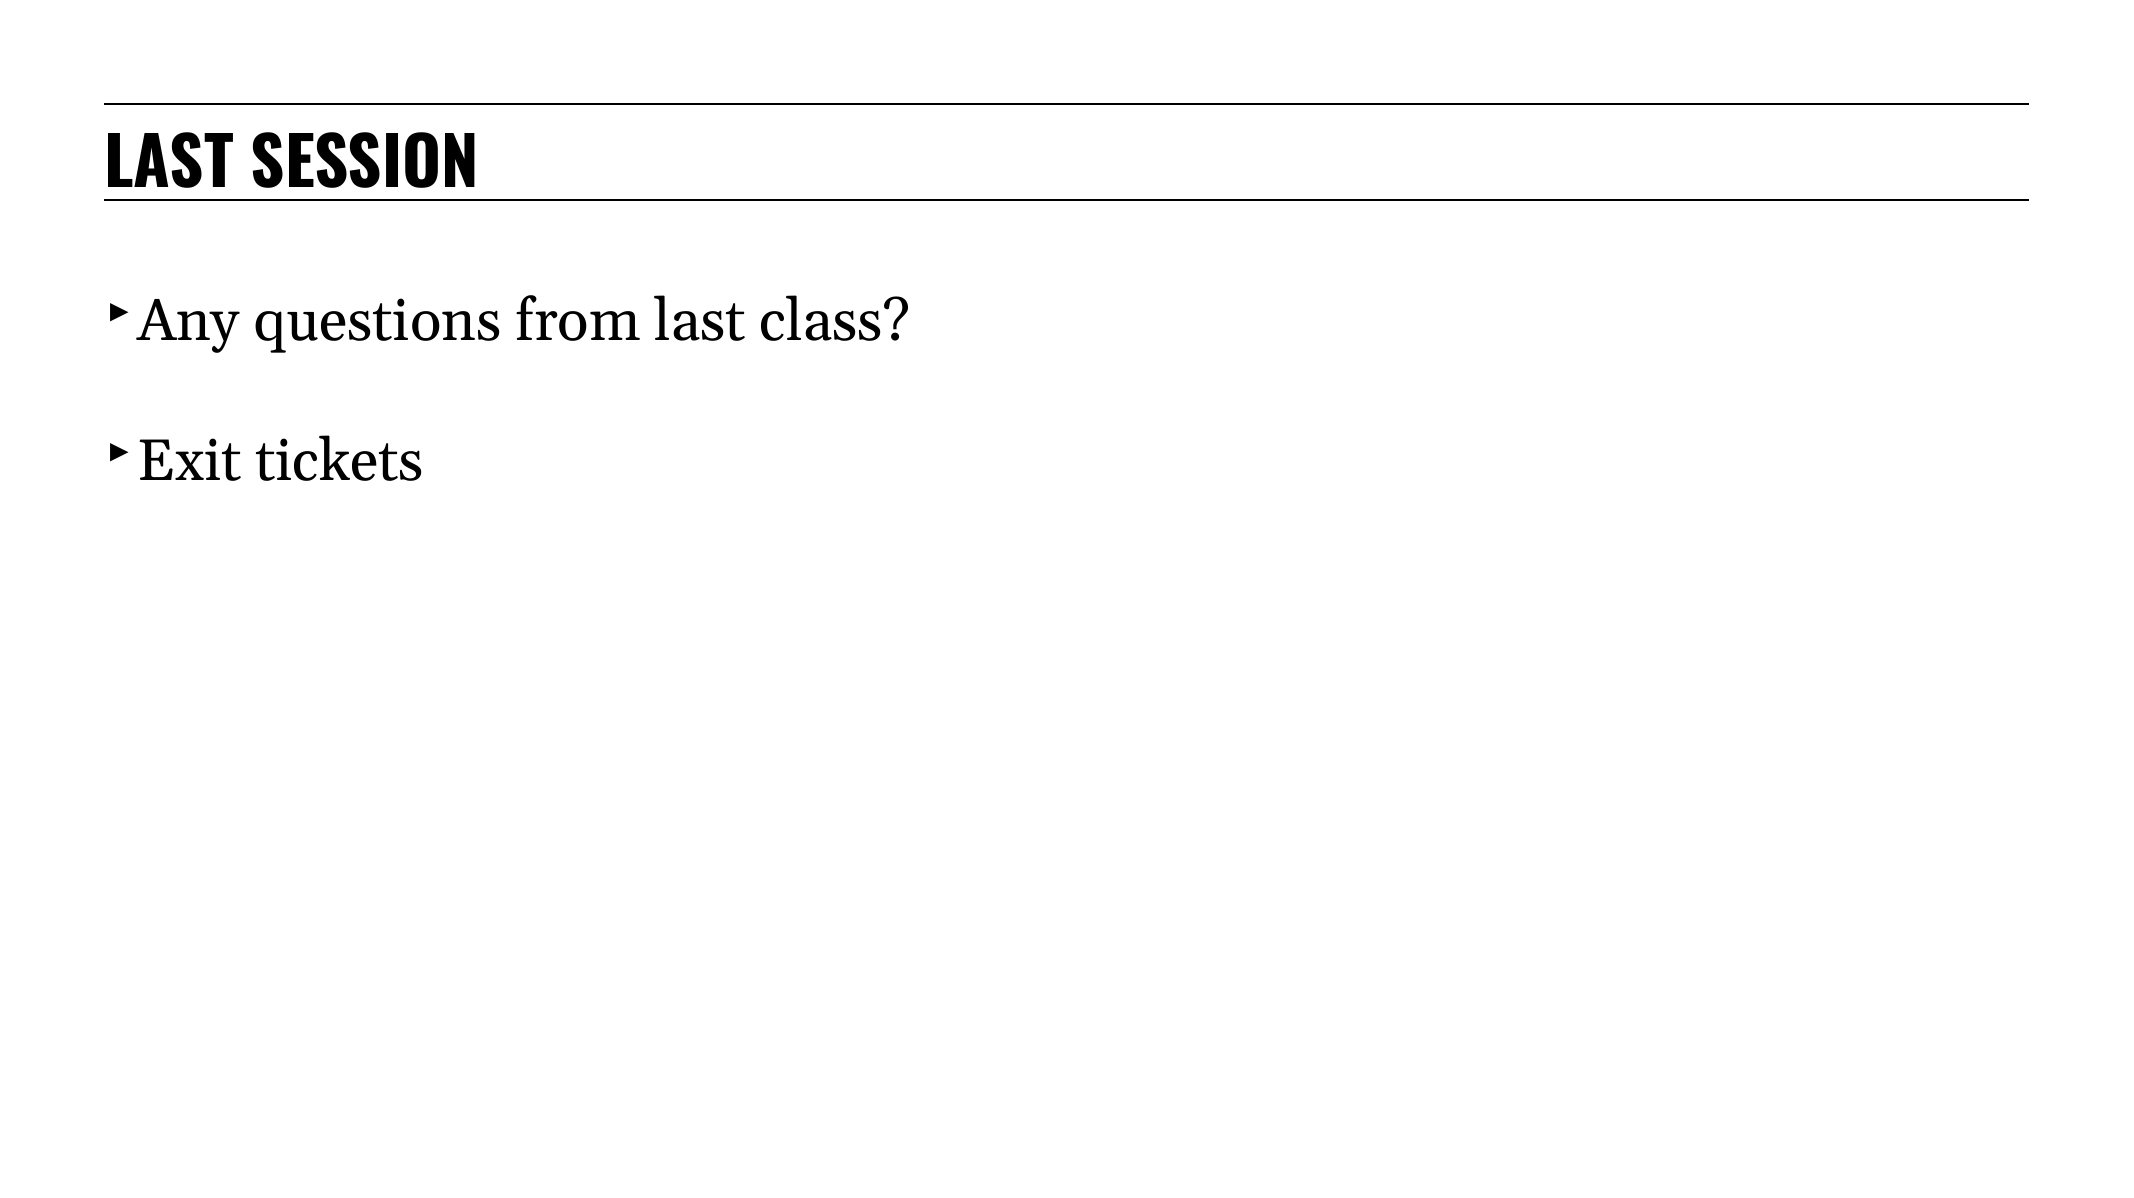

LAST SESSION

Any questions from last class?

Exit tickets